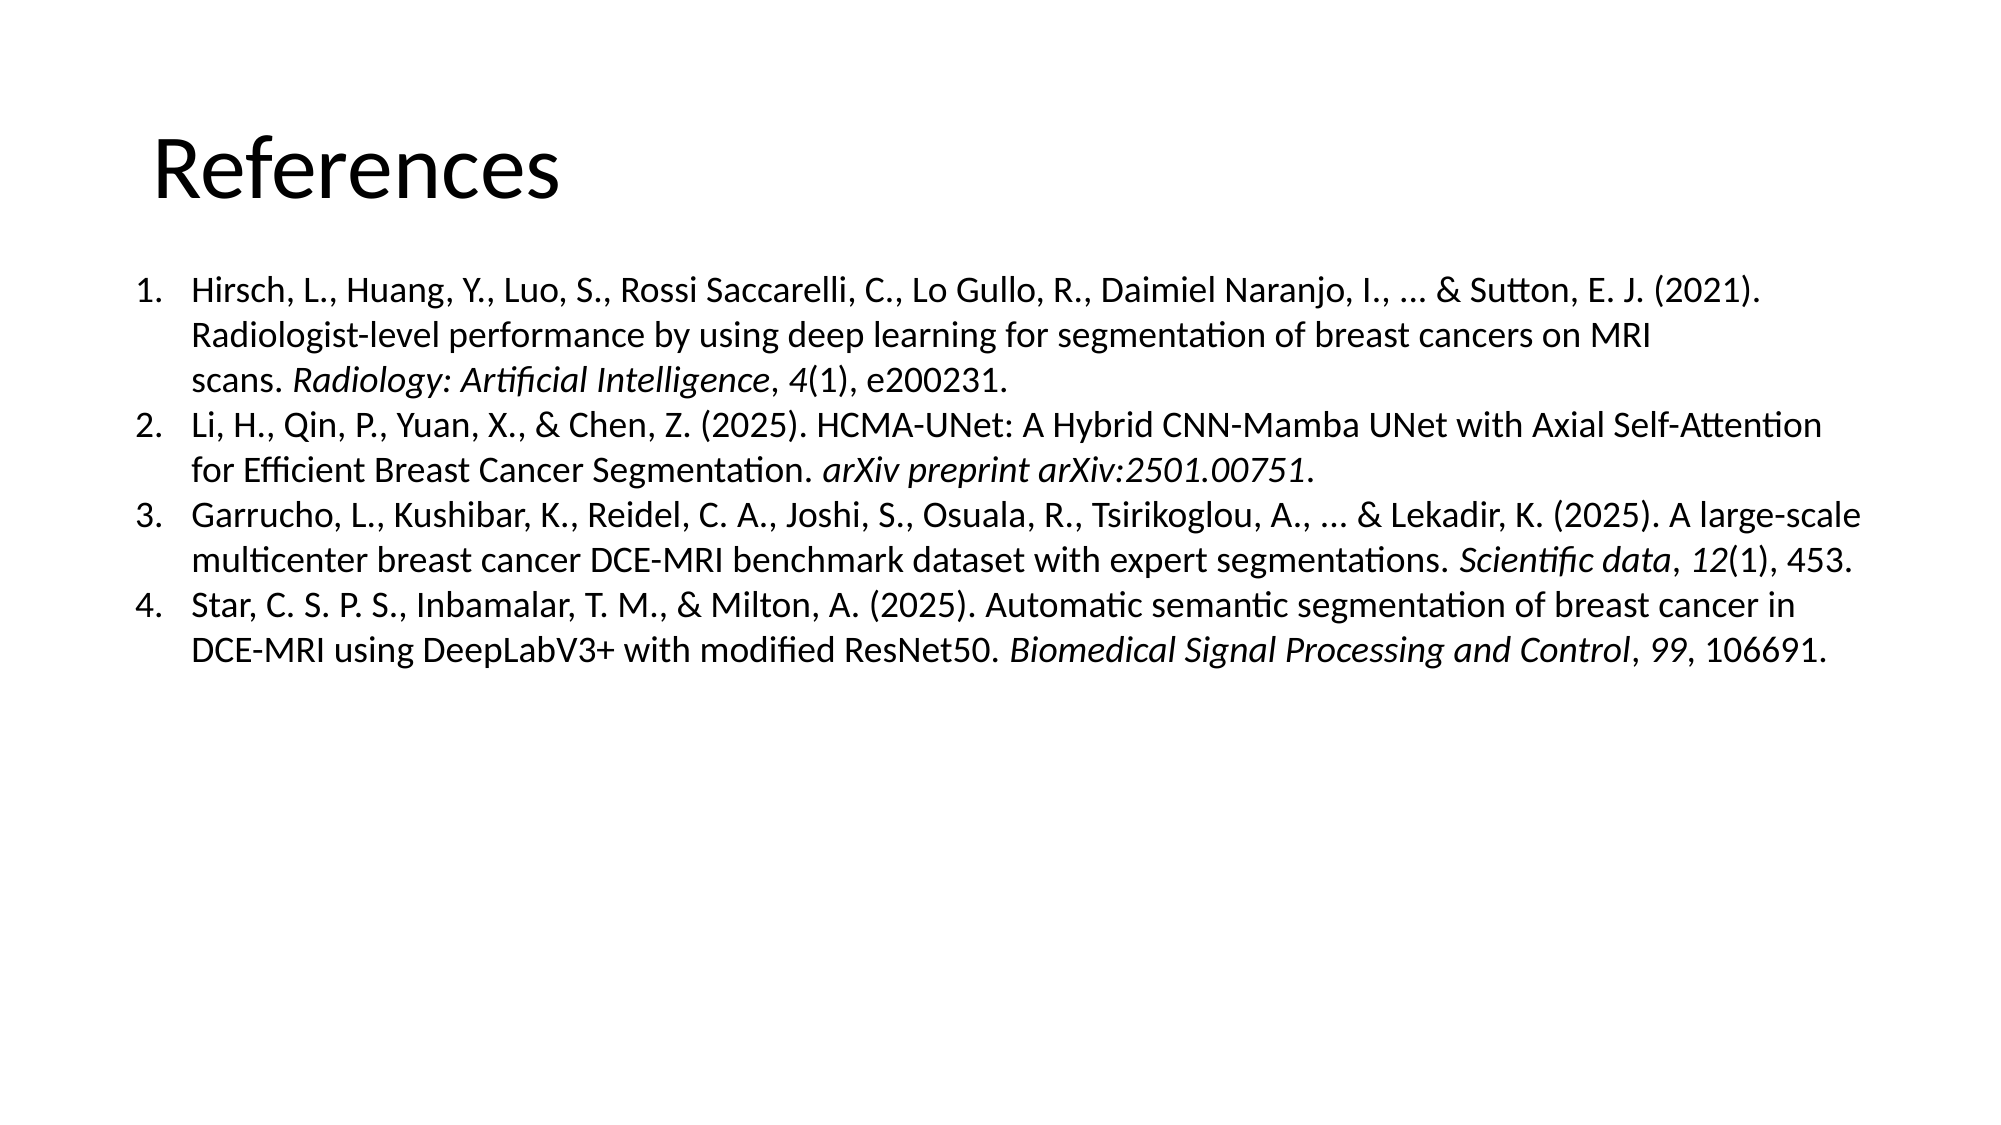

# References
Hirsch, L., Huang, Y., Luo, S., Rossi Saccarelli, C., Lo Gullo, R., Daimiel Naranjo, I., ... & Sutton, E. J. (2021). Radiologist-level performance by using deep learning for segmentation of breast cancers on MRI scans. Radiology: Artificial Intelligence, 4(1), e200231.
Li, H., Qin, P., Yuan, X., & Chen, Z. (2025). HCMA-UNet: A Hybrid CNN-Mamba UNet with Axial Self-Attention for Efficient Breast Cancer Segmentation. arXiv preprint arXiv:2501.00751.
Garrucho, L., Kushibar, K., Reidel, C. A., Joshi, S., Osuala, R., Tsirikoglou, A., ... & Lekadir, K. (2025). A large-scale multicenter breast cancer DCE-MRI benchmark dataset with expert segmentations. Scientific data, 12(1), 453.
Star, C. S. P. S., Inbamalar, T. M., & Milton, A. (2025). Automatic semantic segmentation of breast cancer in DCE-MRI using DeepLabV3+ with modified ResNet50. Biomedical Signal Processing and Control, 99, 106691.